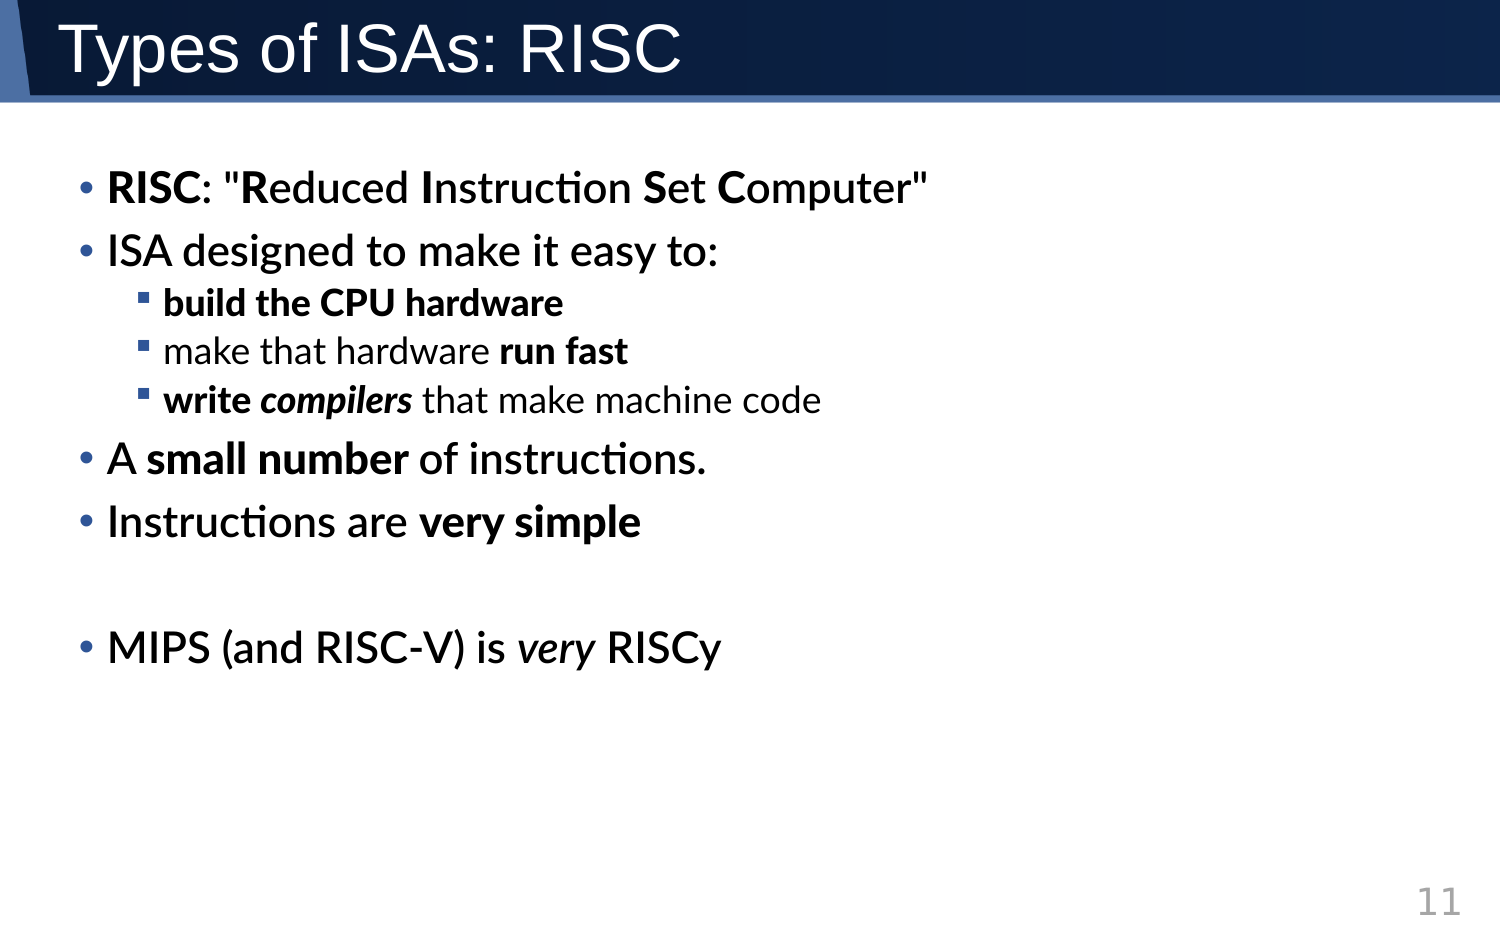

# Types of ISAs: RISC
RISC: "Reduced Instruction Set Computer"
ISA designed to make it easy to:
build the CPU hardware
make that hardware run fast
write compilers that make machine code
A small number of instructions.
Instructions are very simple

MIPS (and RISC-V) is very RISCy
11